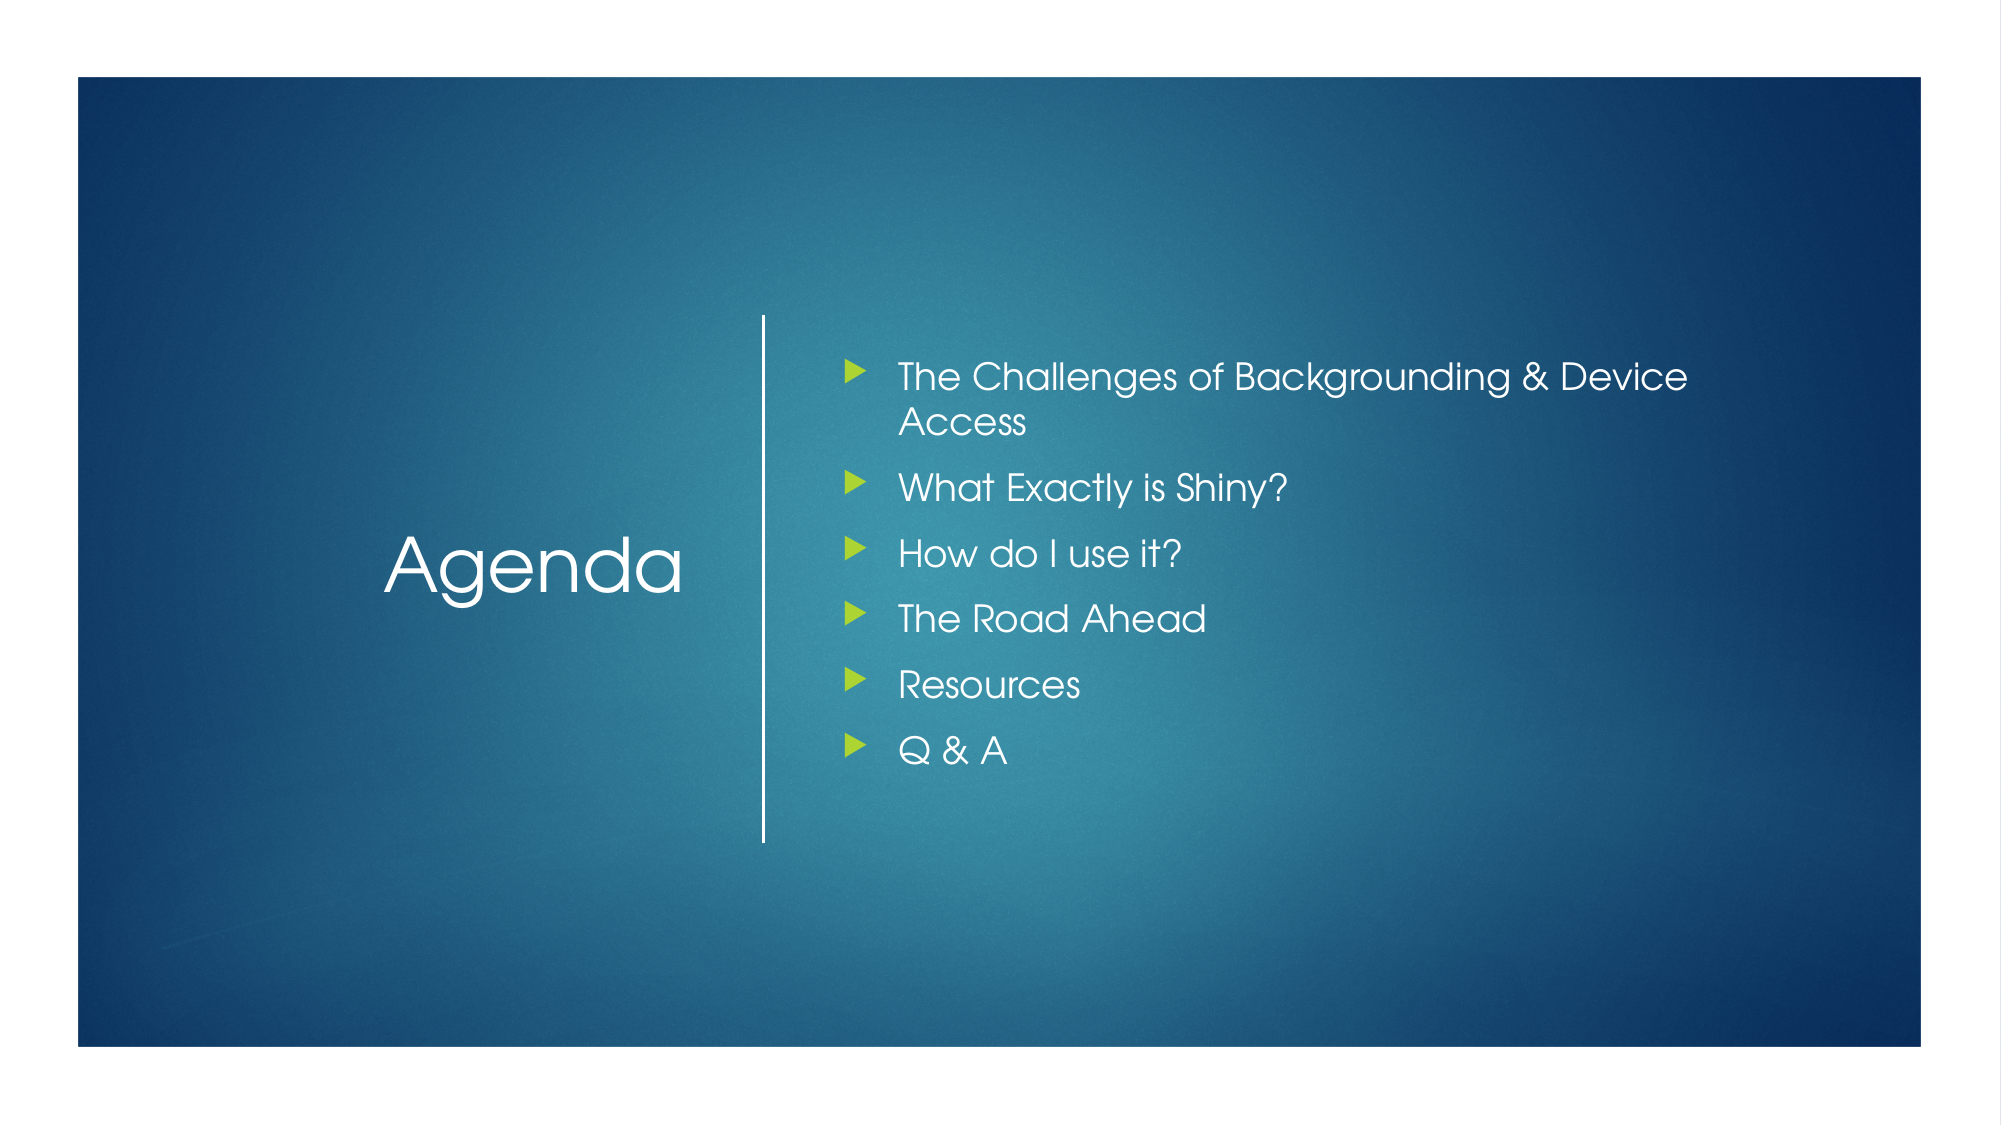

# Agenda
The Challenges of Backgrounding & Device Access
What Exactly is Shiny?
How do I use it?
The Road Ahead
Resources
Q & A